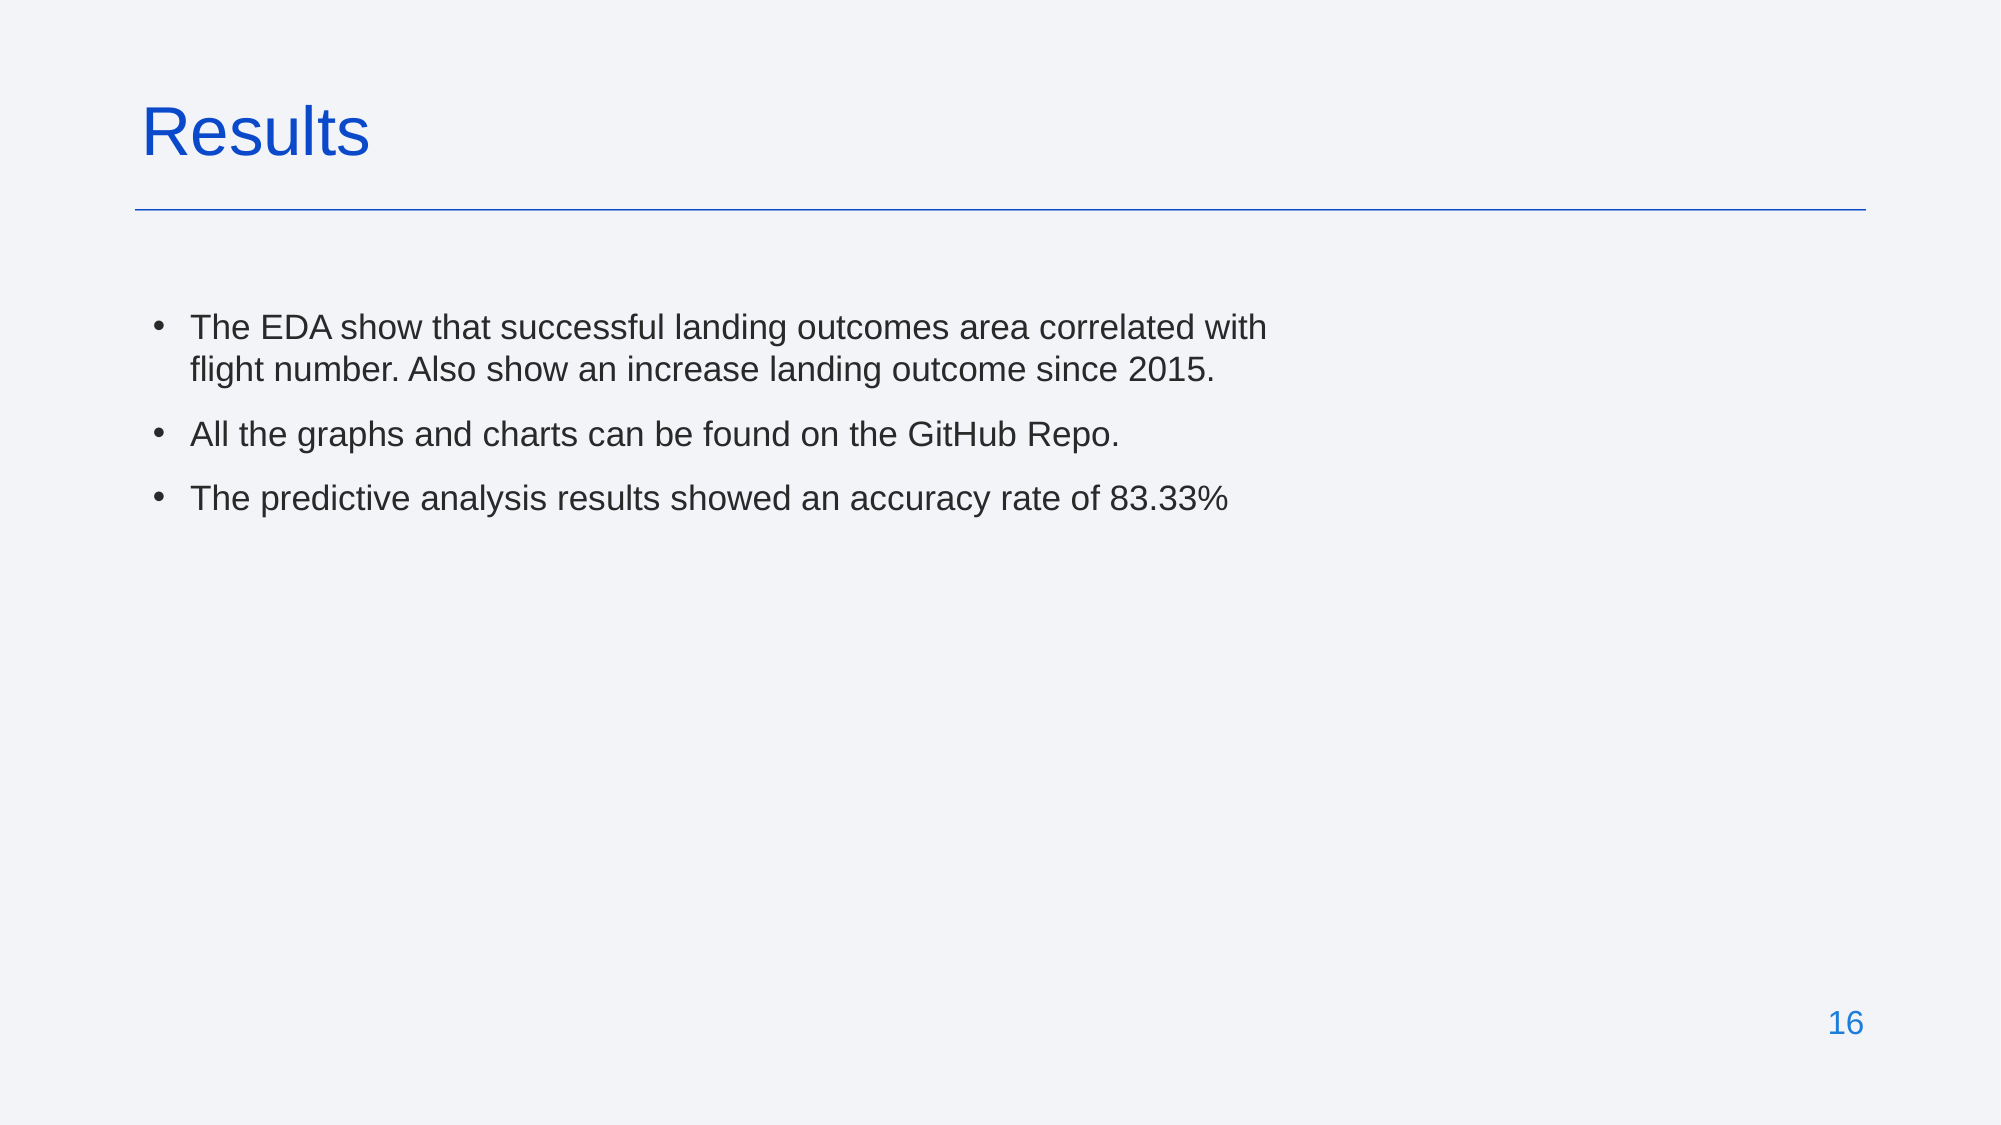

Results
The EDA show that successful landing outcomes area correlated with flight number. Also show an increase landing outcome since 2015.
All the graphs and charts can be found on the GitHub Repo.
The predictive analysis results showed an accuracy rate of 83.33%

16